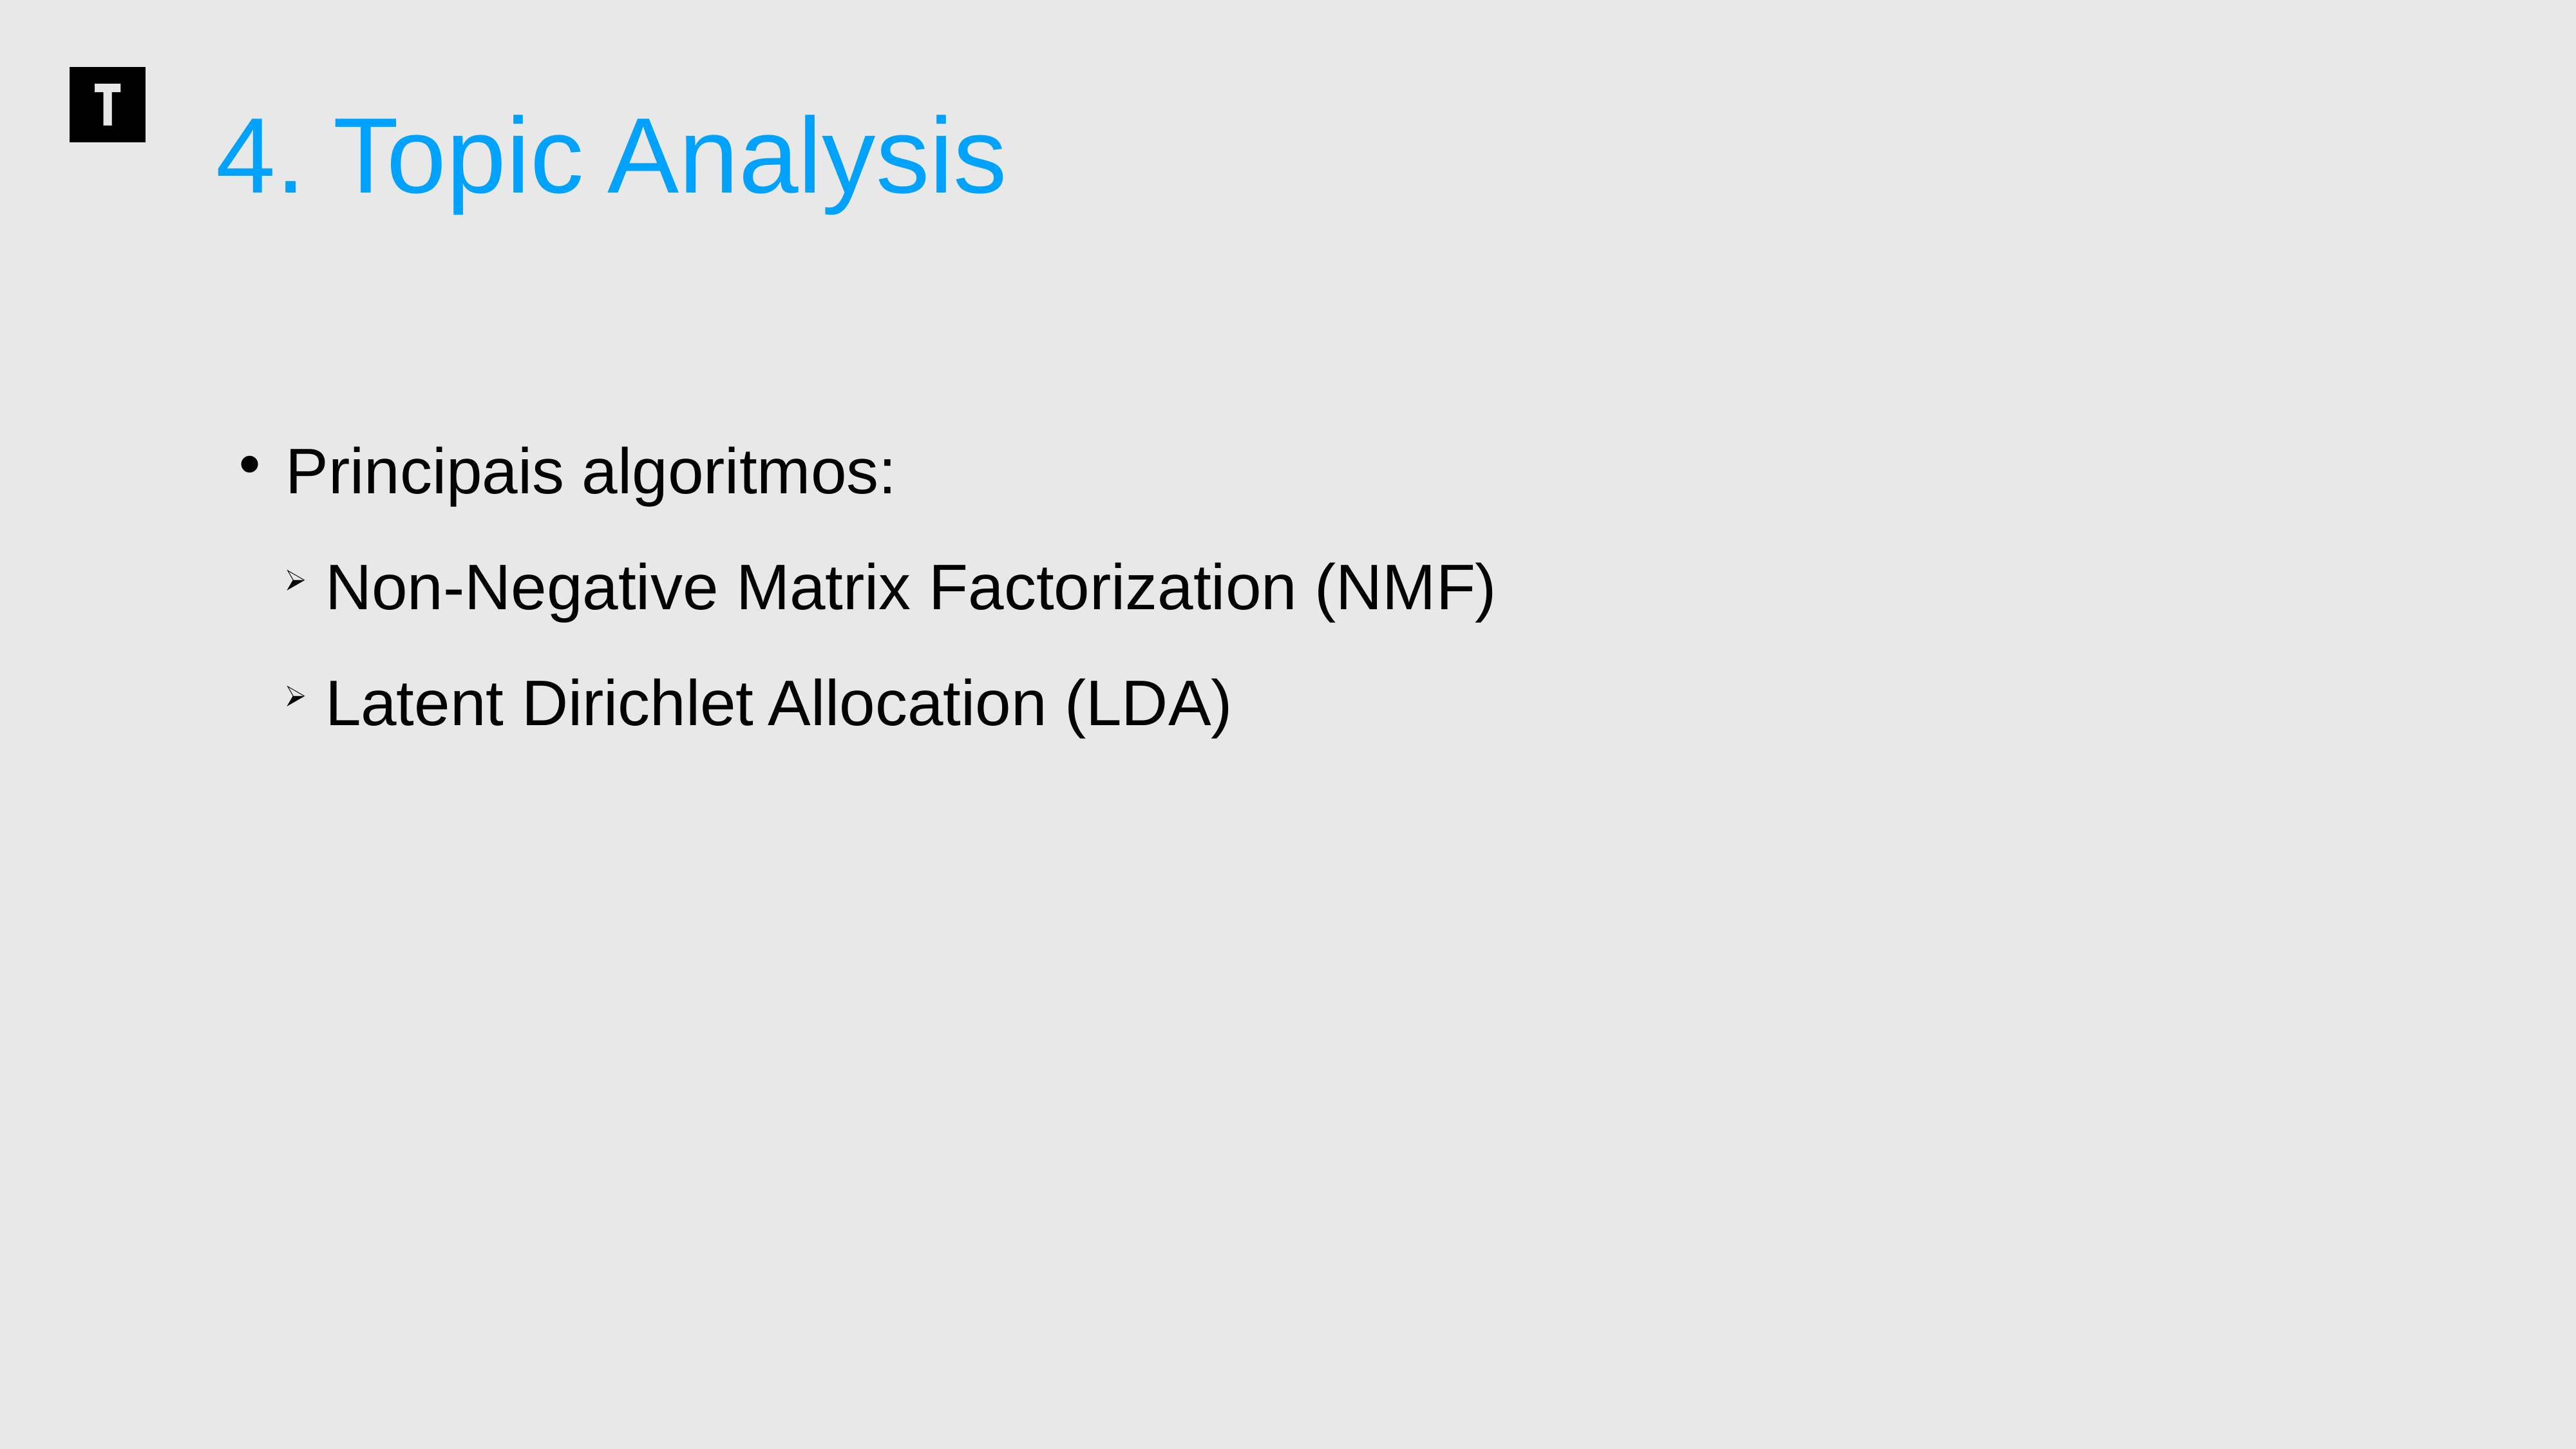

4. Topic Analysis

 Principais algoritmos:
 Non-Negative Matrix Factorization (NMF)
 Latent Dirichlet Allocation (LDA)